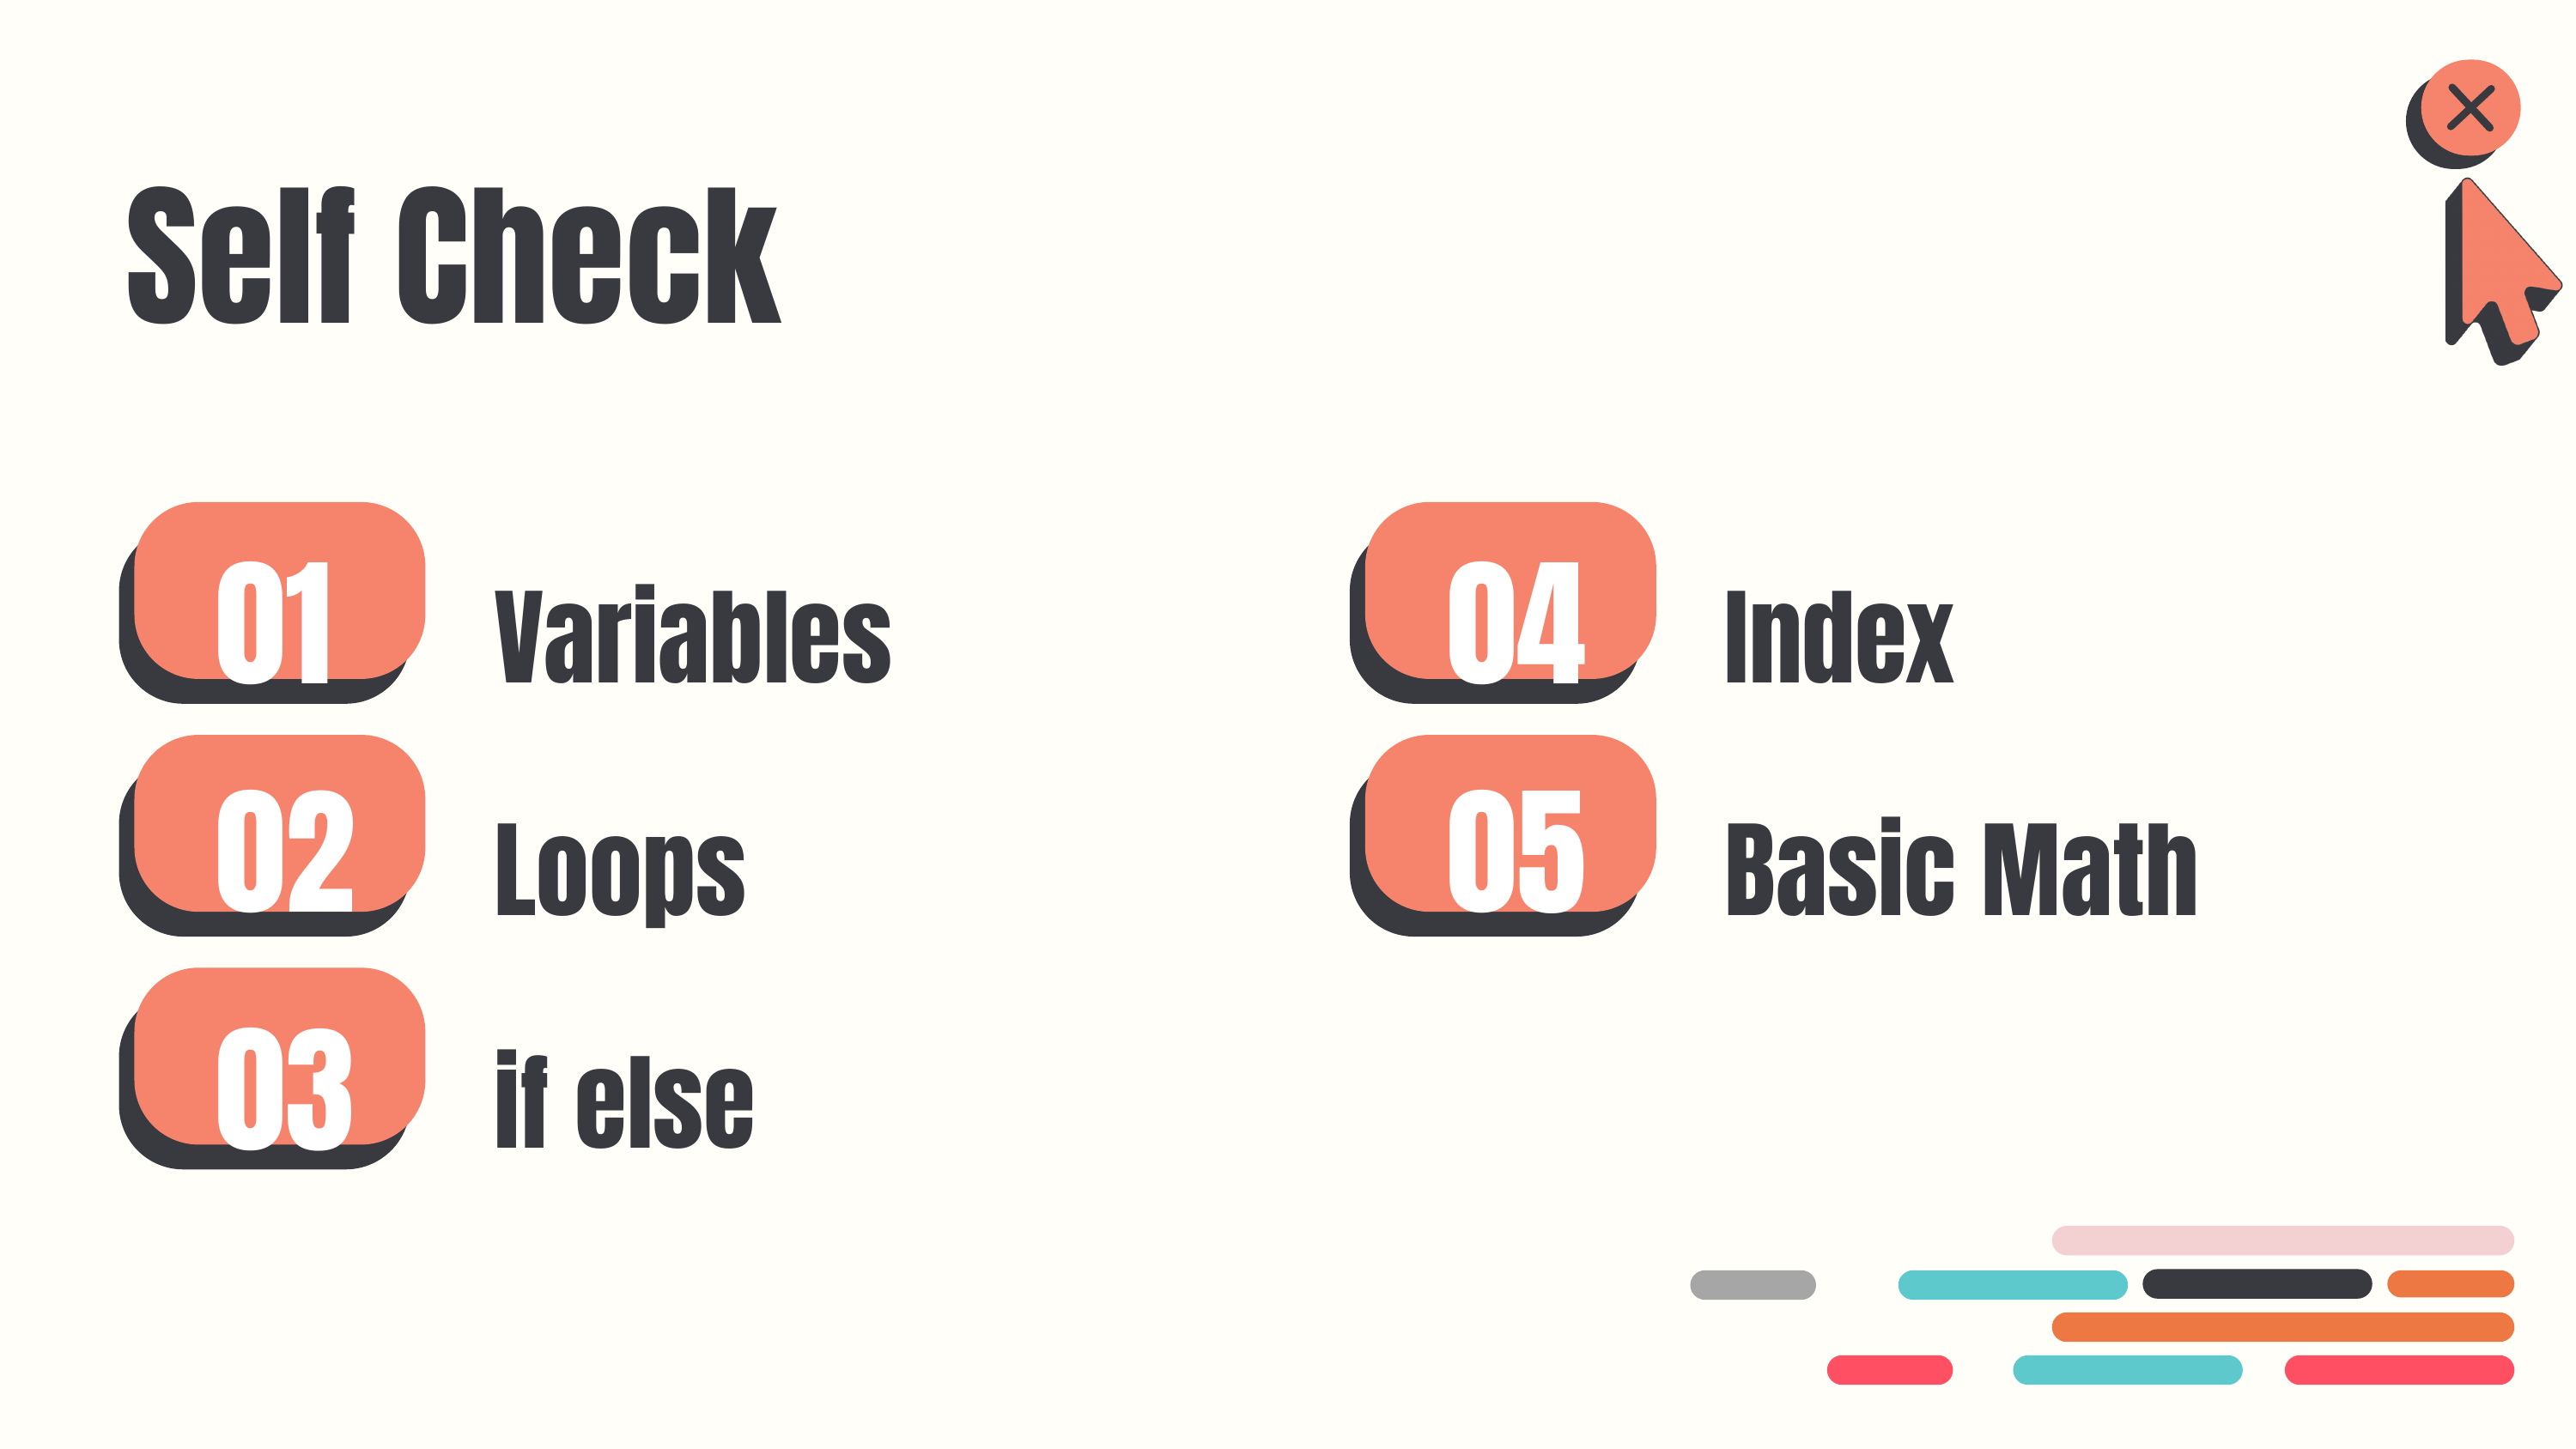

Self Check

01
04
Variables
Index

02
05
Loops
Basic Math

03
if else